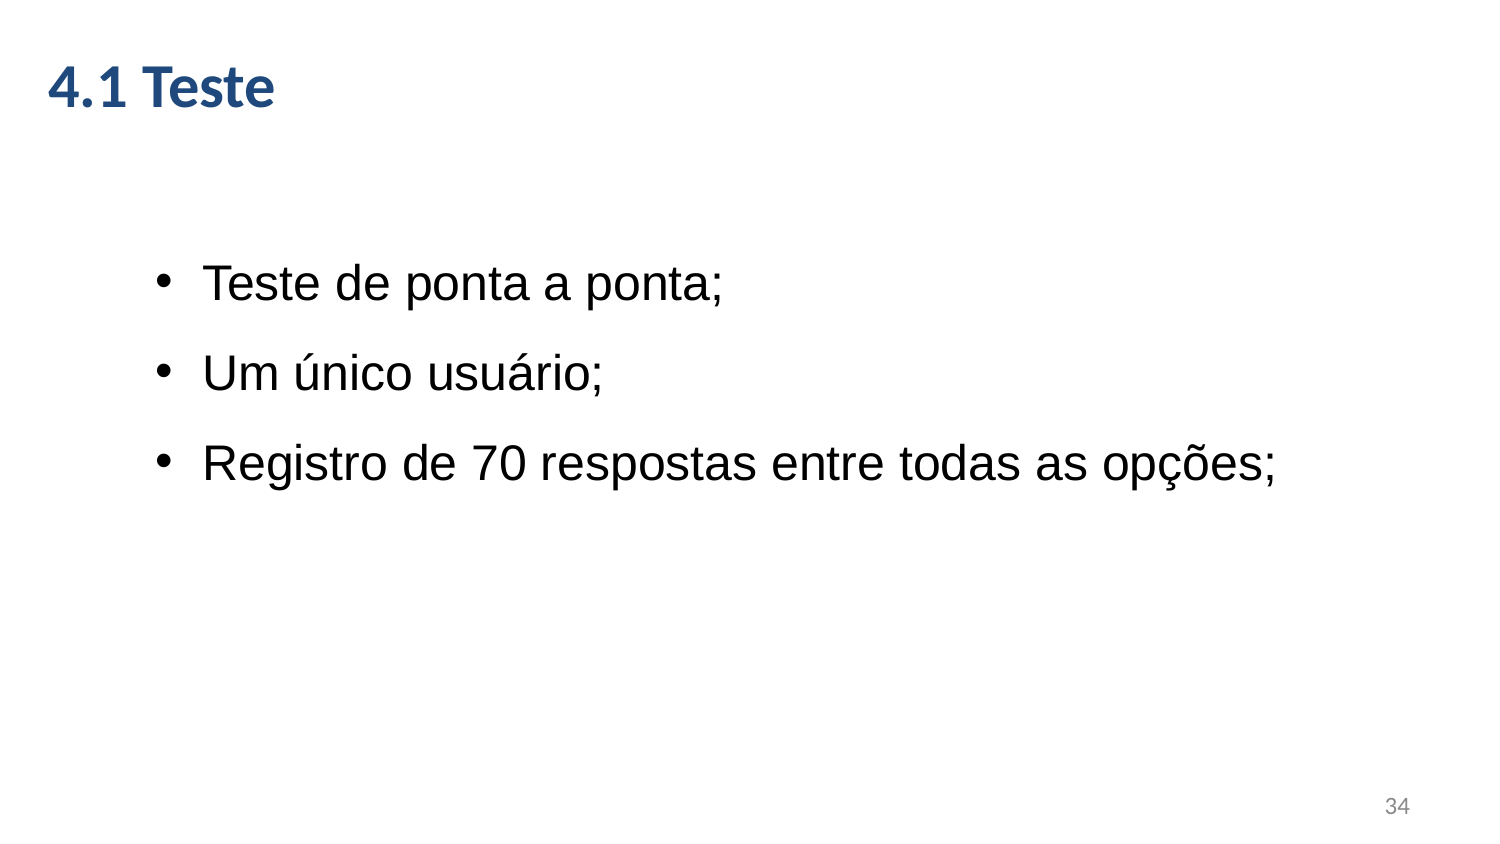

4.1 Teste

Teste de ponta a ponta;
Um único usuário;
Registro de 70 respostas entre todas as opções;

34